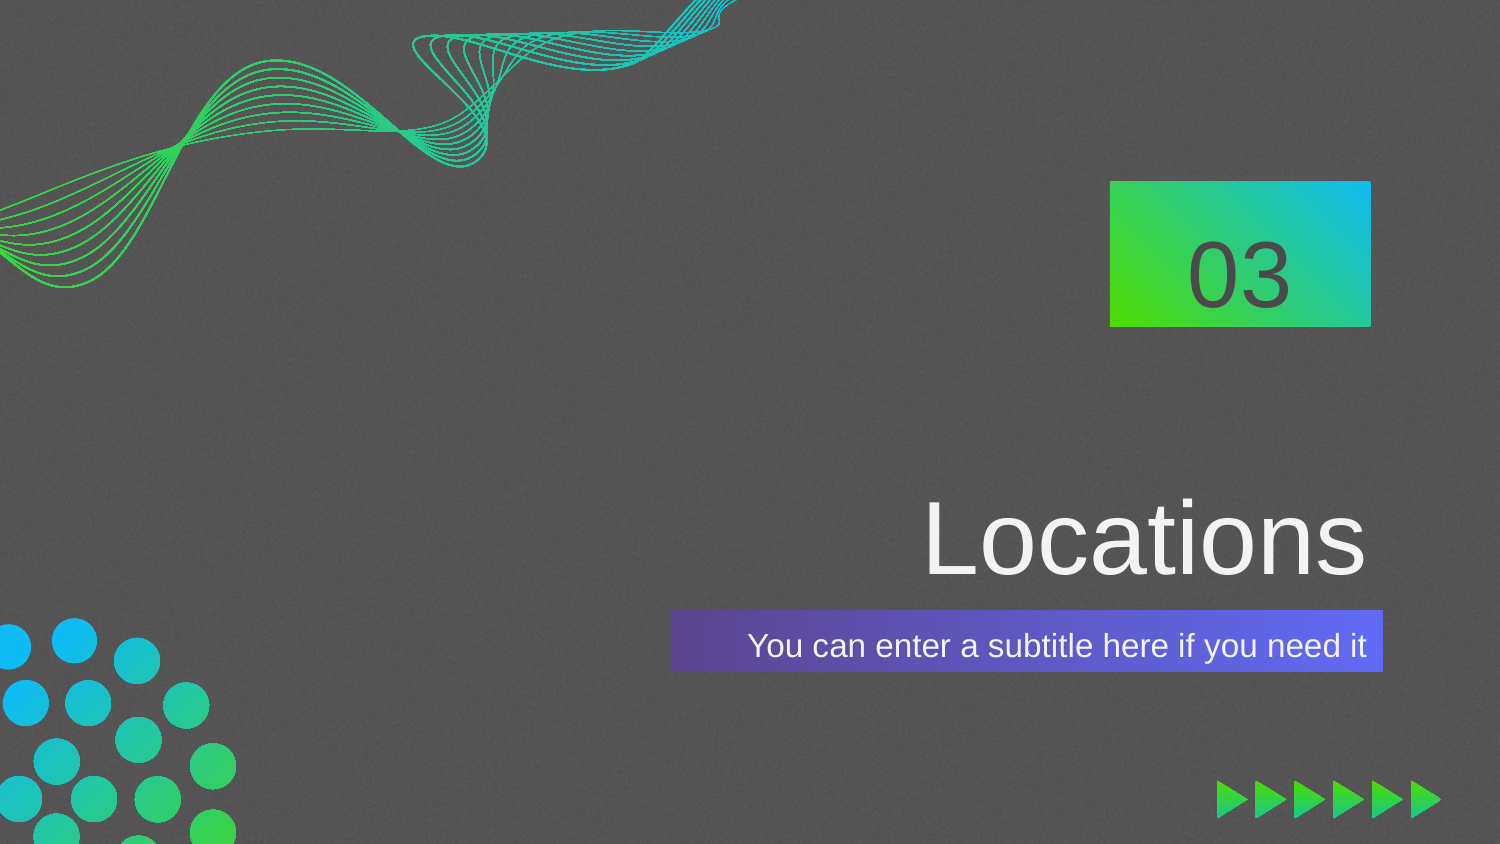

03
# Locations
You can enter a subtitle here if you need it